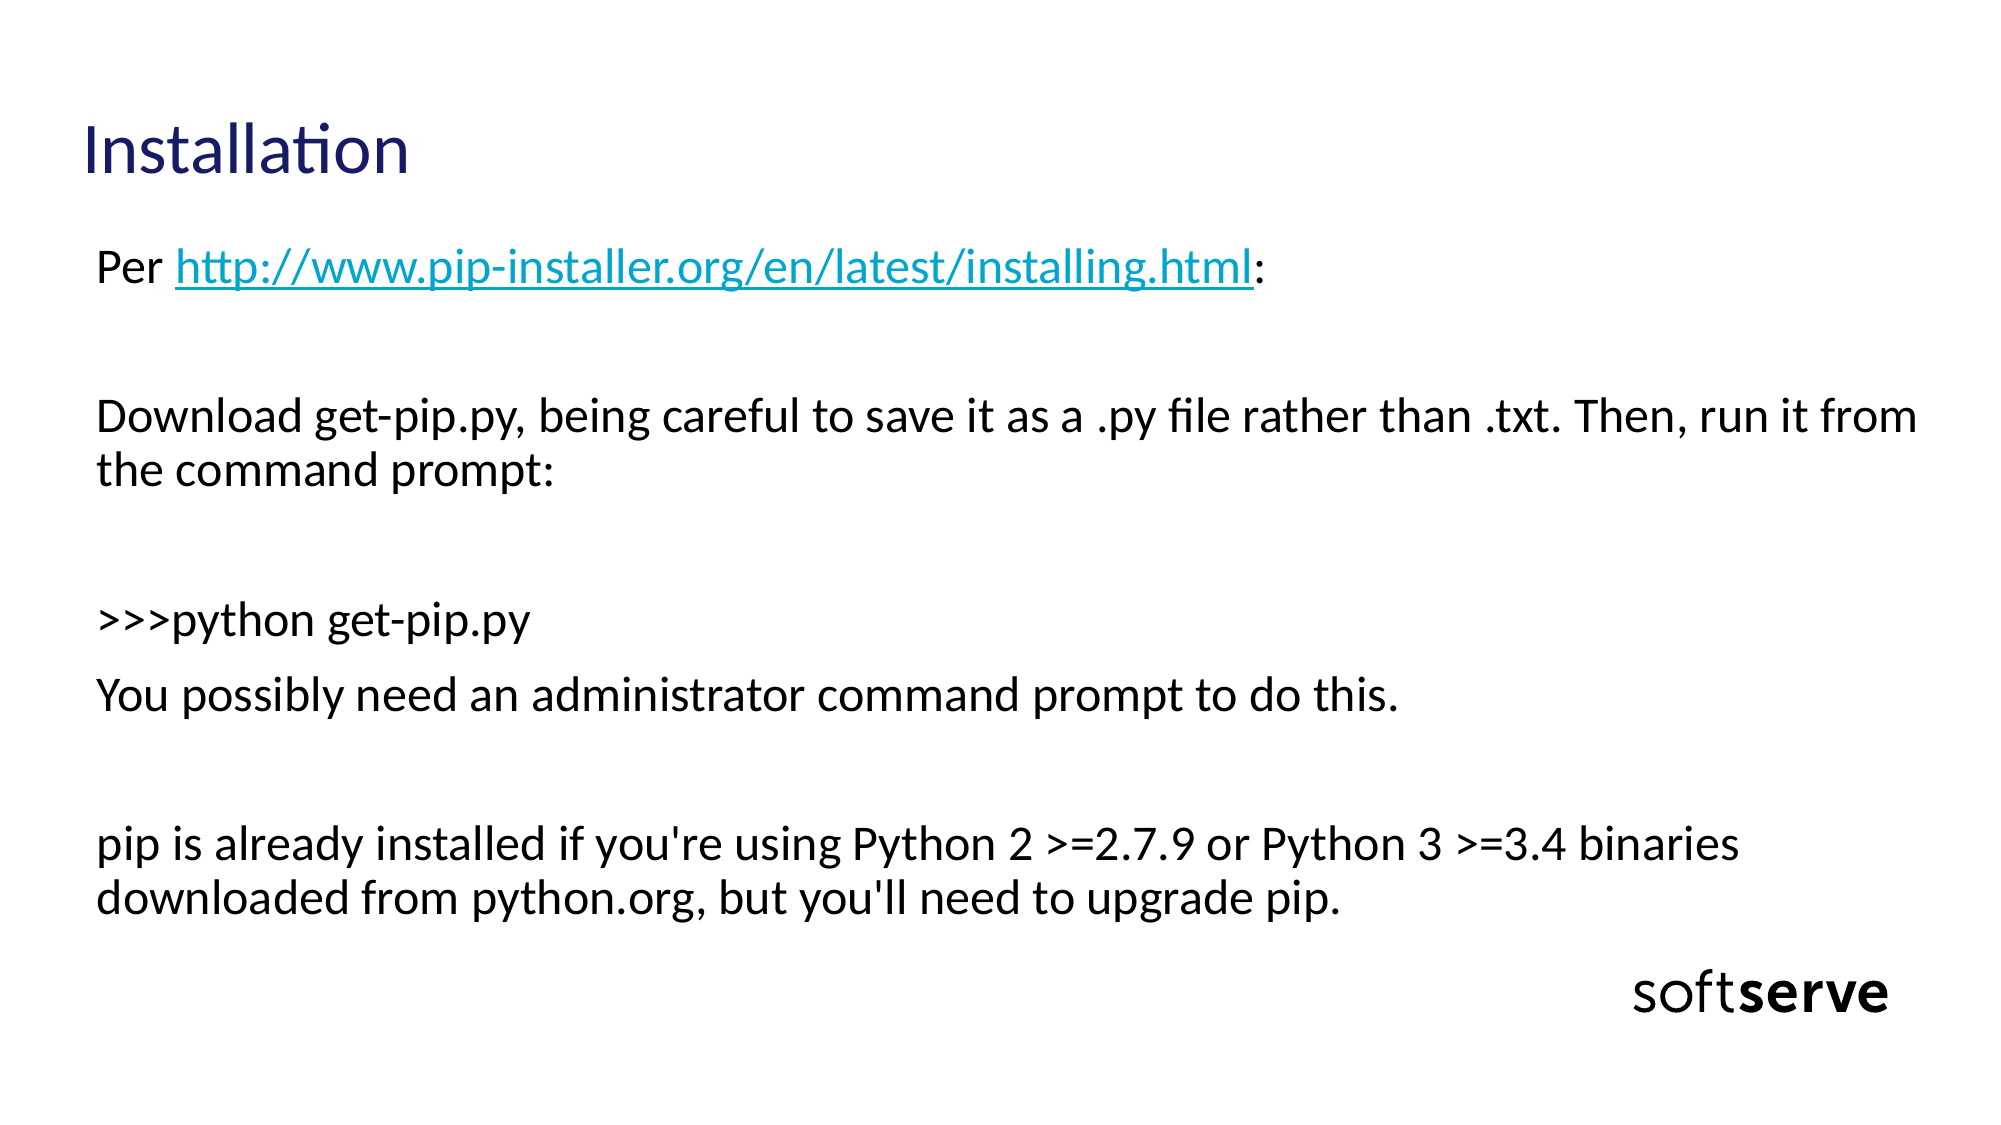

# Installation
Per http://www.pip-installer.org/en/latest/installing.html:

Download get-pip.py, being careful to save it as a .py file rather than .txt. Then, run it from the command prompt:

>>>python get-pip.py
You possibly need an administrator command prompt to do this.

pip is already installed if you're using Python 2 >=2.7.9 or Python 3 >=3.4 binaries downloaded from python.org, but you'll need to upgrade pip.